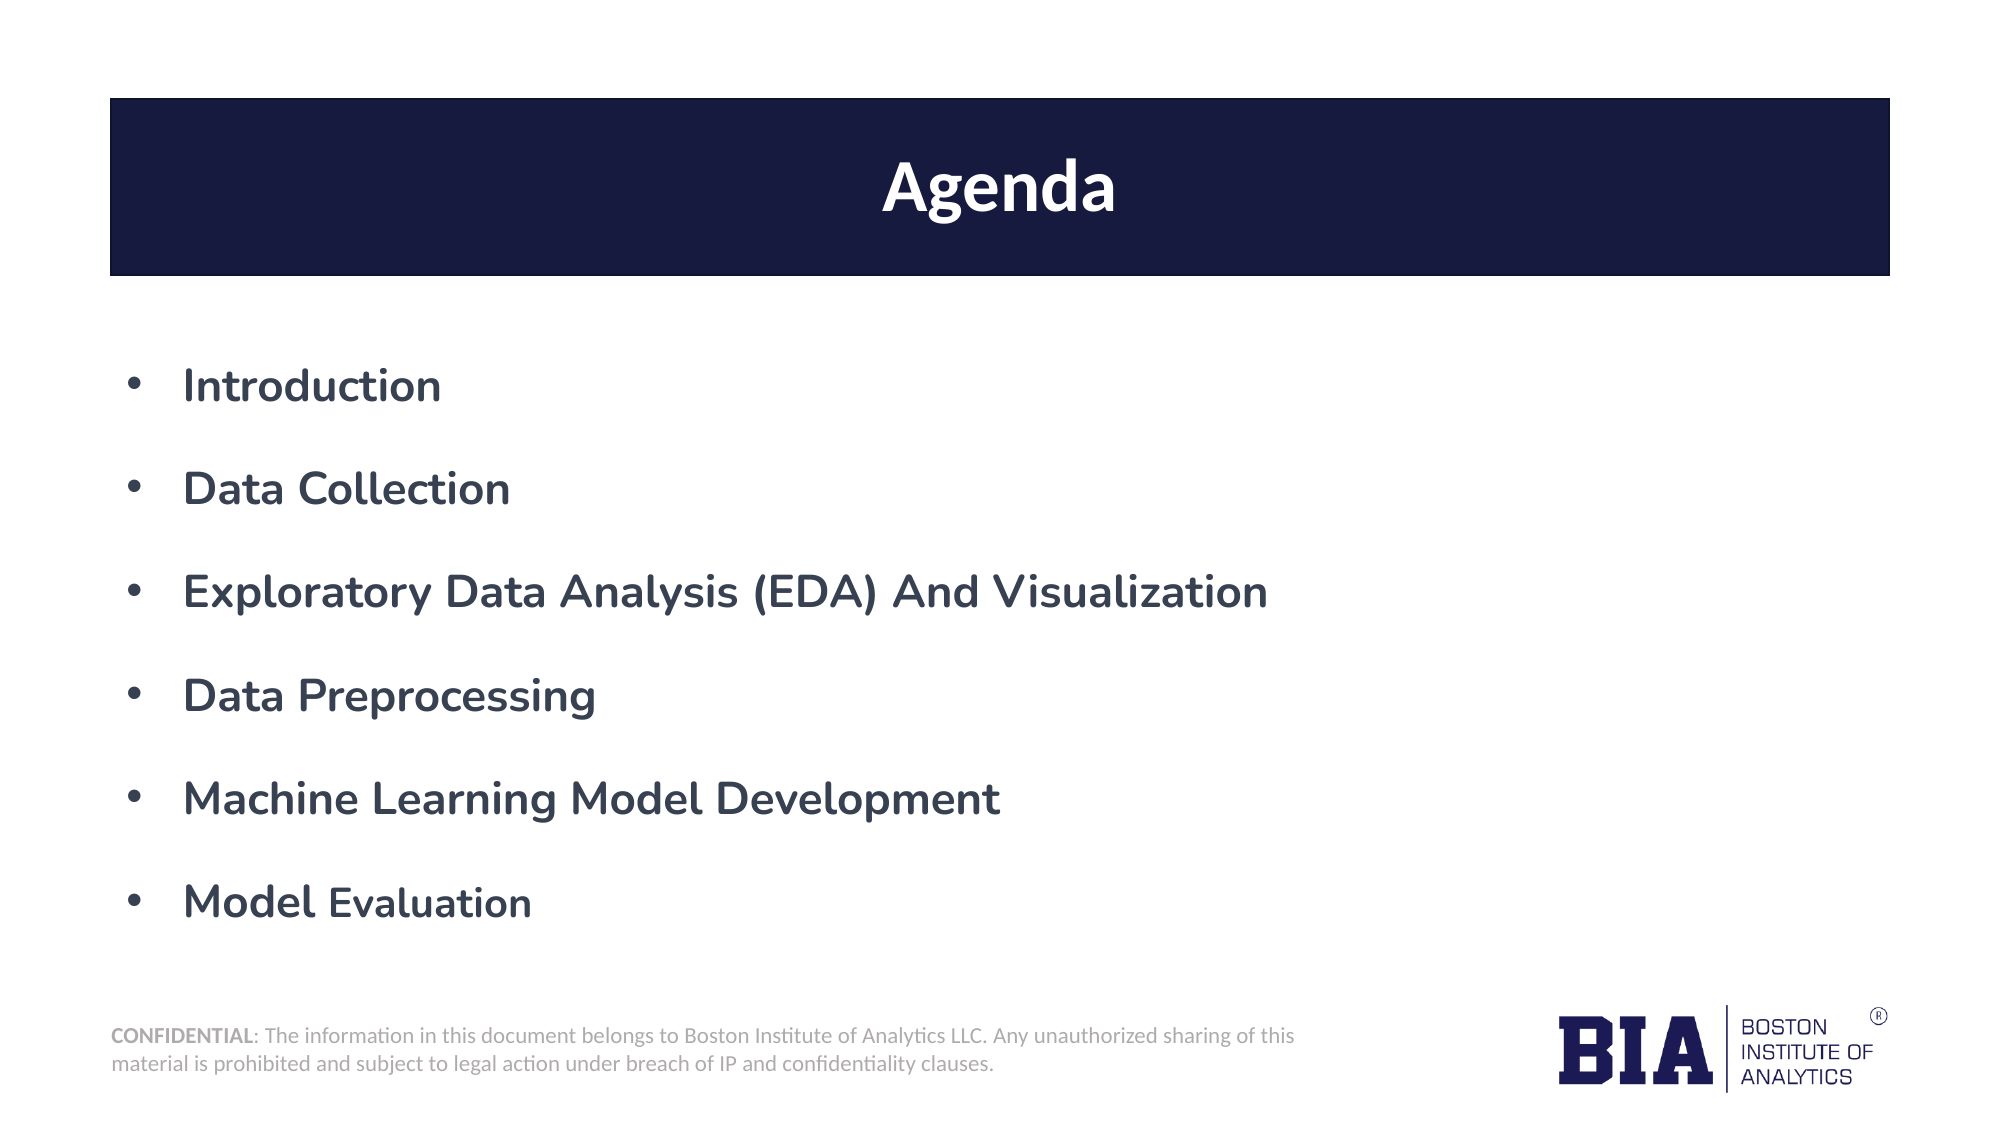

# Agenda
Introduction
Data Collection
Exploratory Data Analysis (EDA) And Visualization
Data Preprocessing
Machine Learning Model Development
Model Evaluation